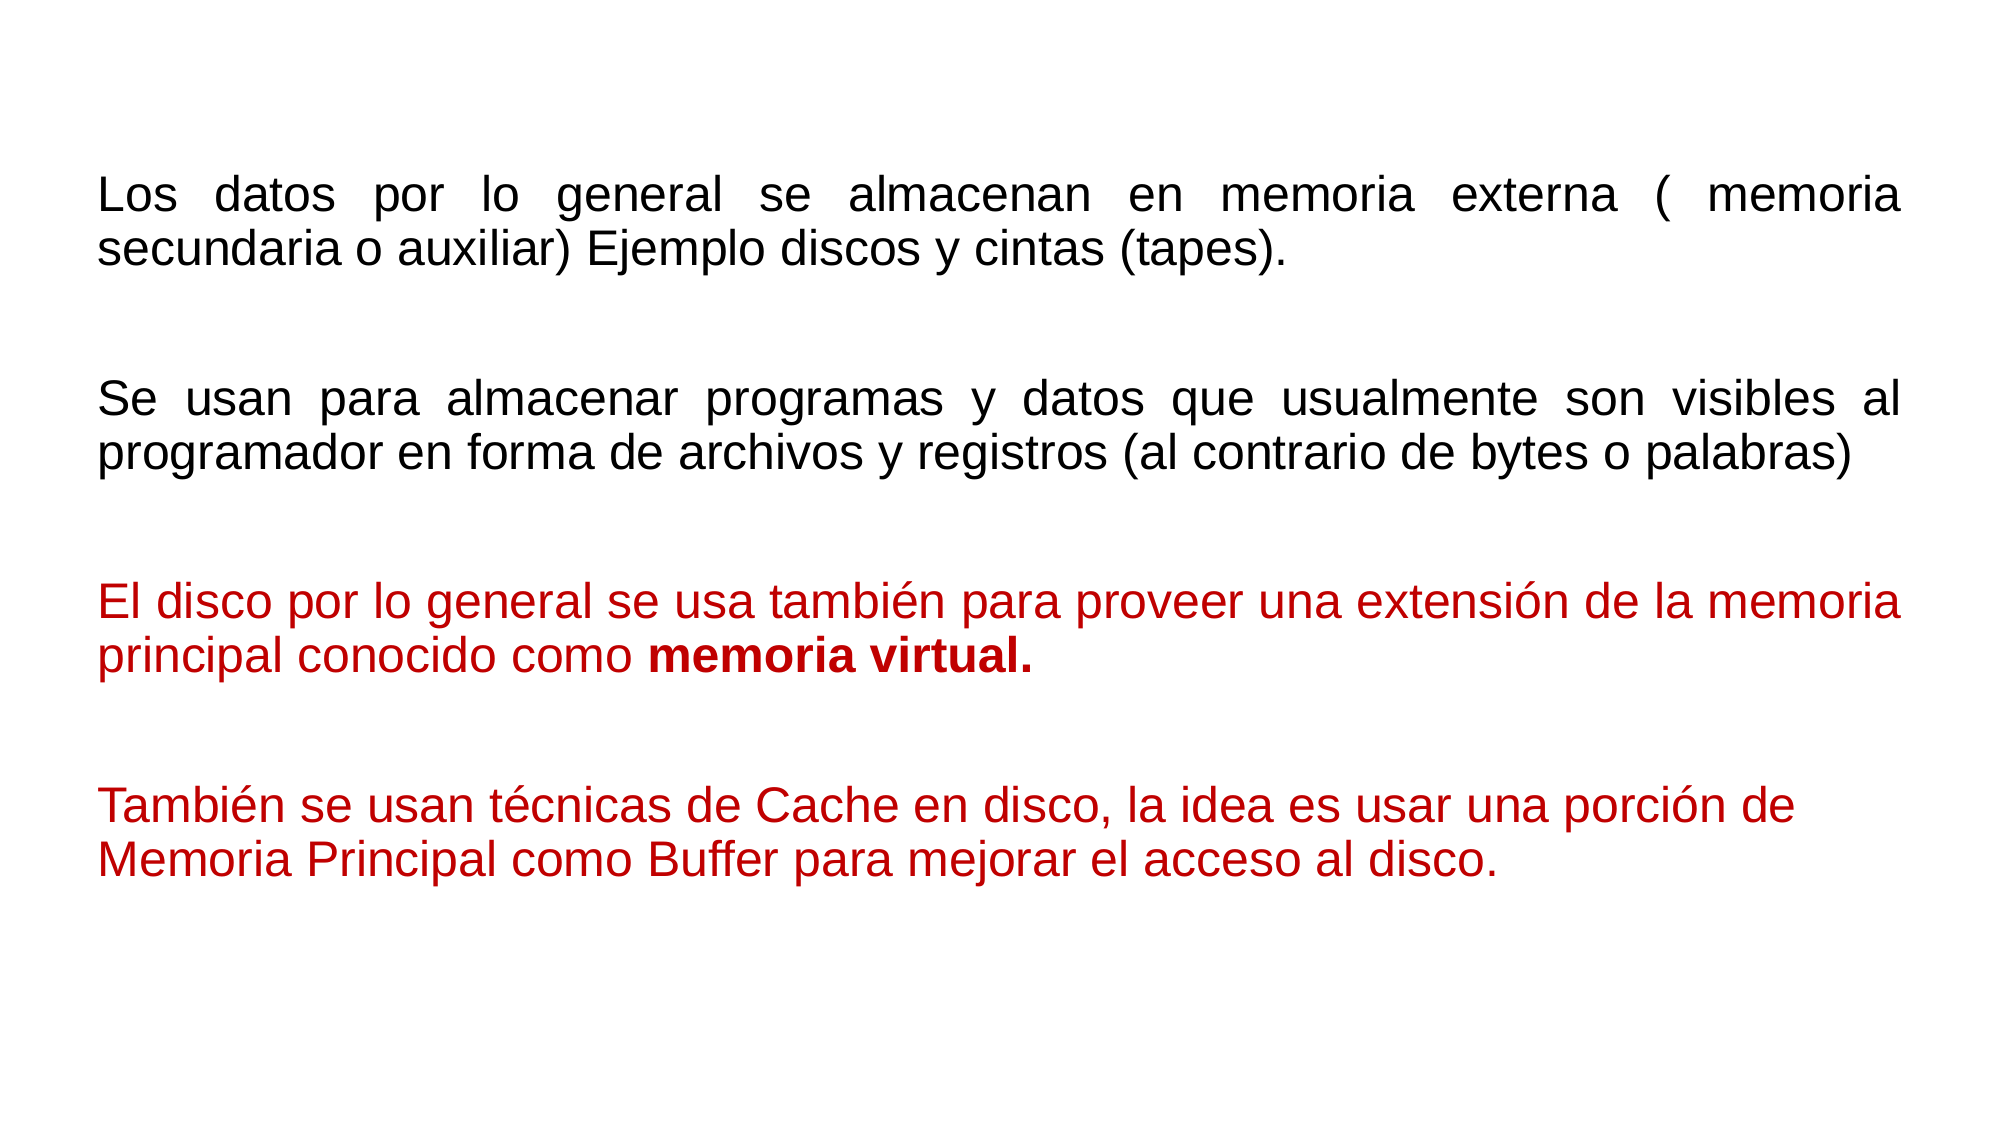

Los datos por lo general se almacenan en memoria externa ( memoria secundaria o auxiliar) Ejemplo discos y cintas (tapes).

Se usan para almacenar programas y datos que usualmente son visibles al programador en forma de archivos y registros (al contrario de bytes o palabras)

El disco por lo general se usa también para proveer una extensión de la memoria principal conocido como memoria virtual.

También se usan técnicas de Cache en disco, la idea es usar una porción de Memoria Principal como Buffer para mejorar el acceso al disco.